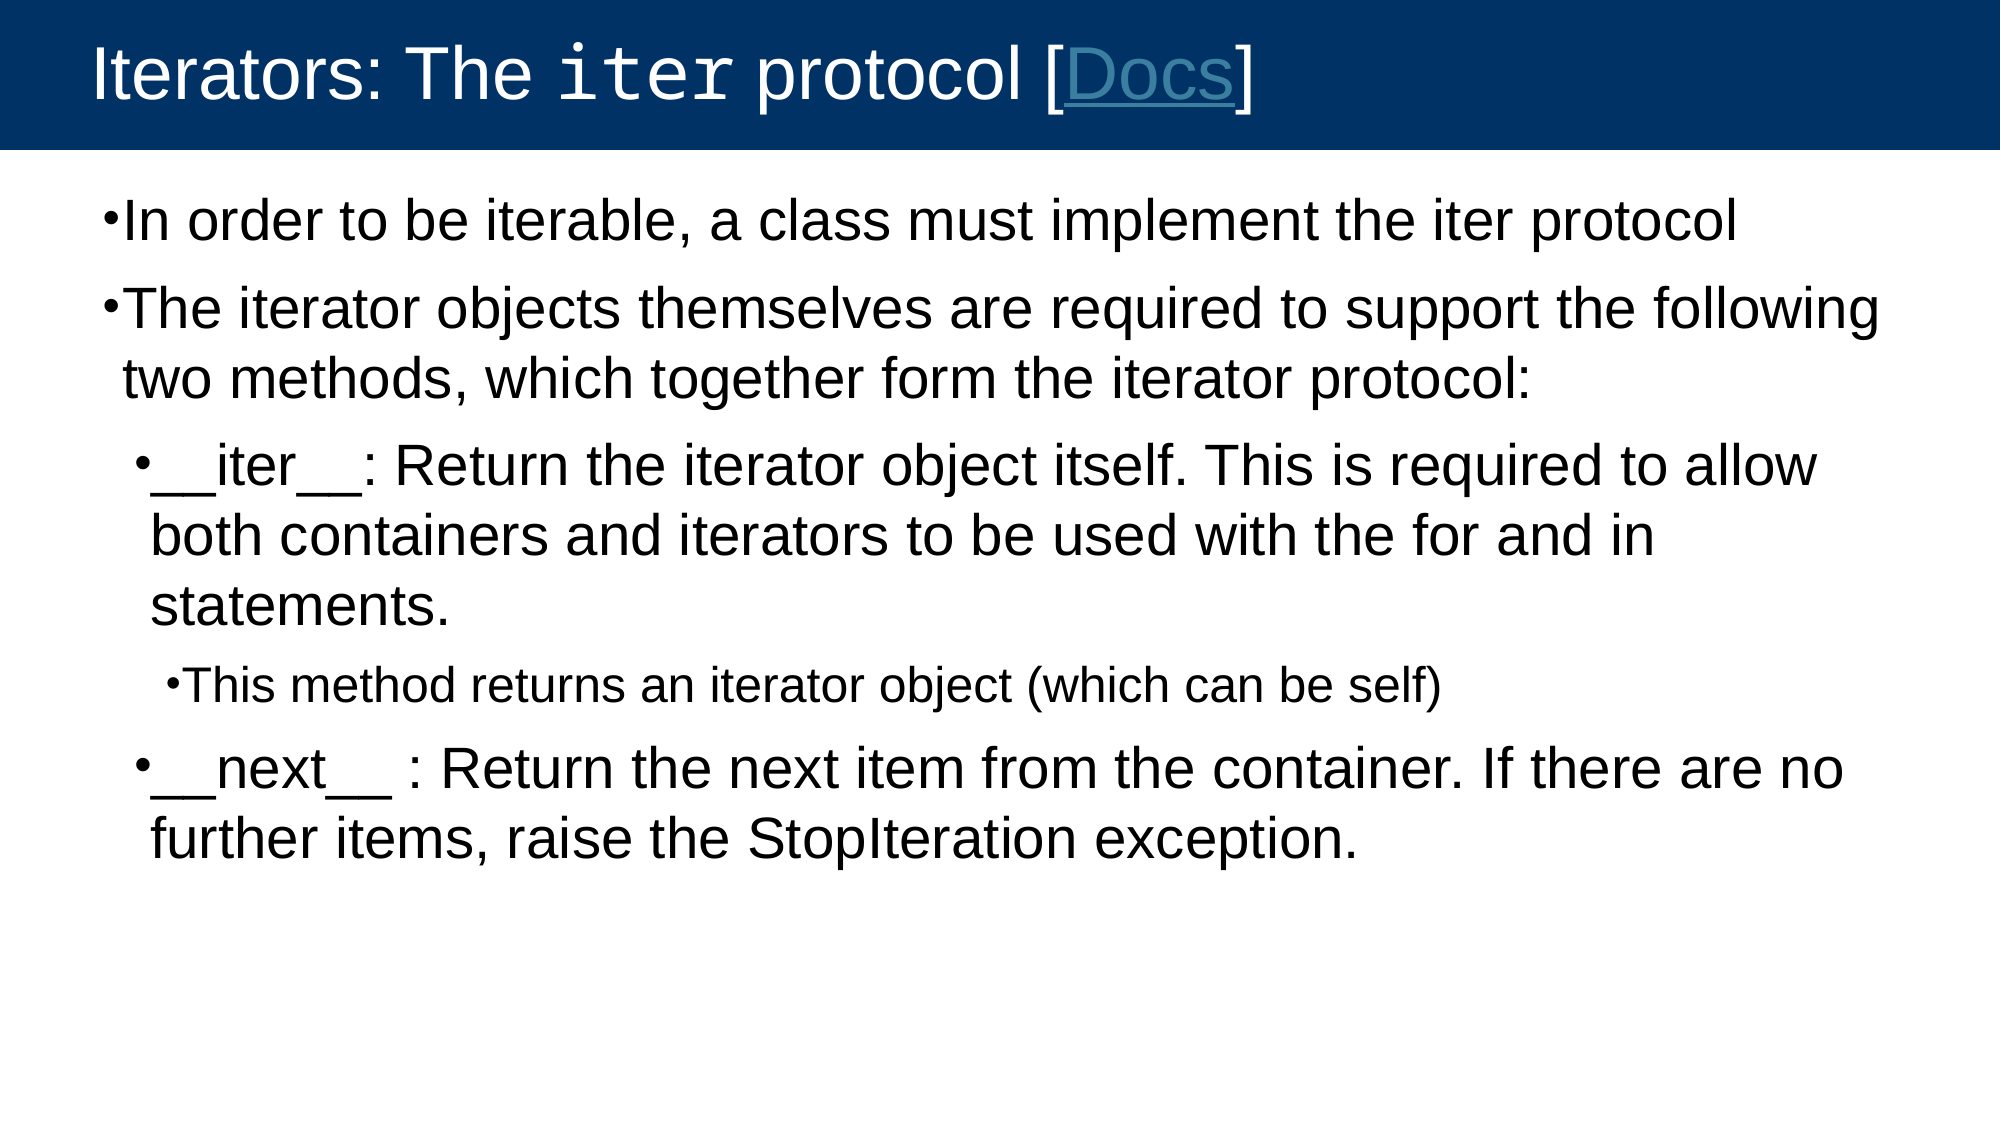

# Iterators: The iter protocol [Docs]
In order to be iterable, a class must implement the iter protocol
The iterator objects themselves are required to support the following two methods, which together form the iterator protocol:
__iter__: Return the iterator object itself. This is required to allow both containers and iterators to be used with the for and in statements.
This method returns an iterator object (which can be self)
__next__ : Return the next item from the container. If there are no further items, raise the StopIteration exception.